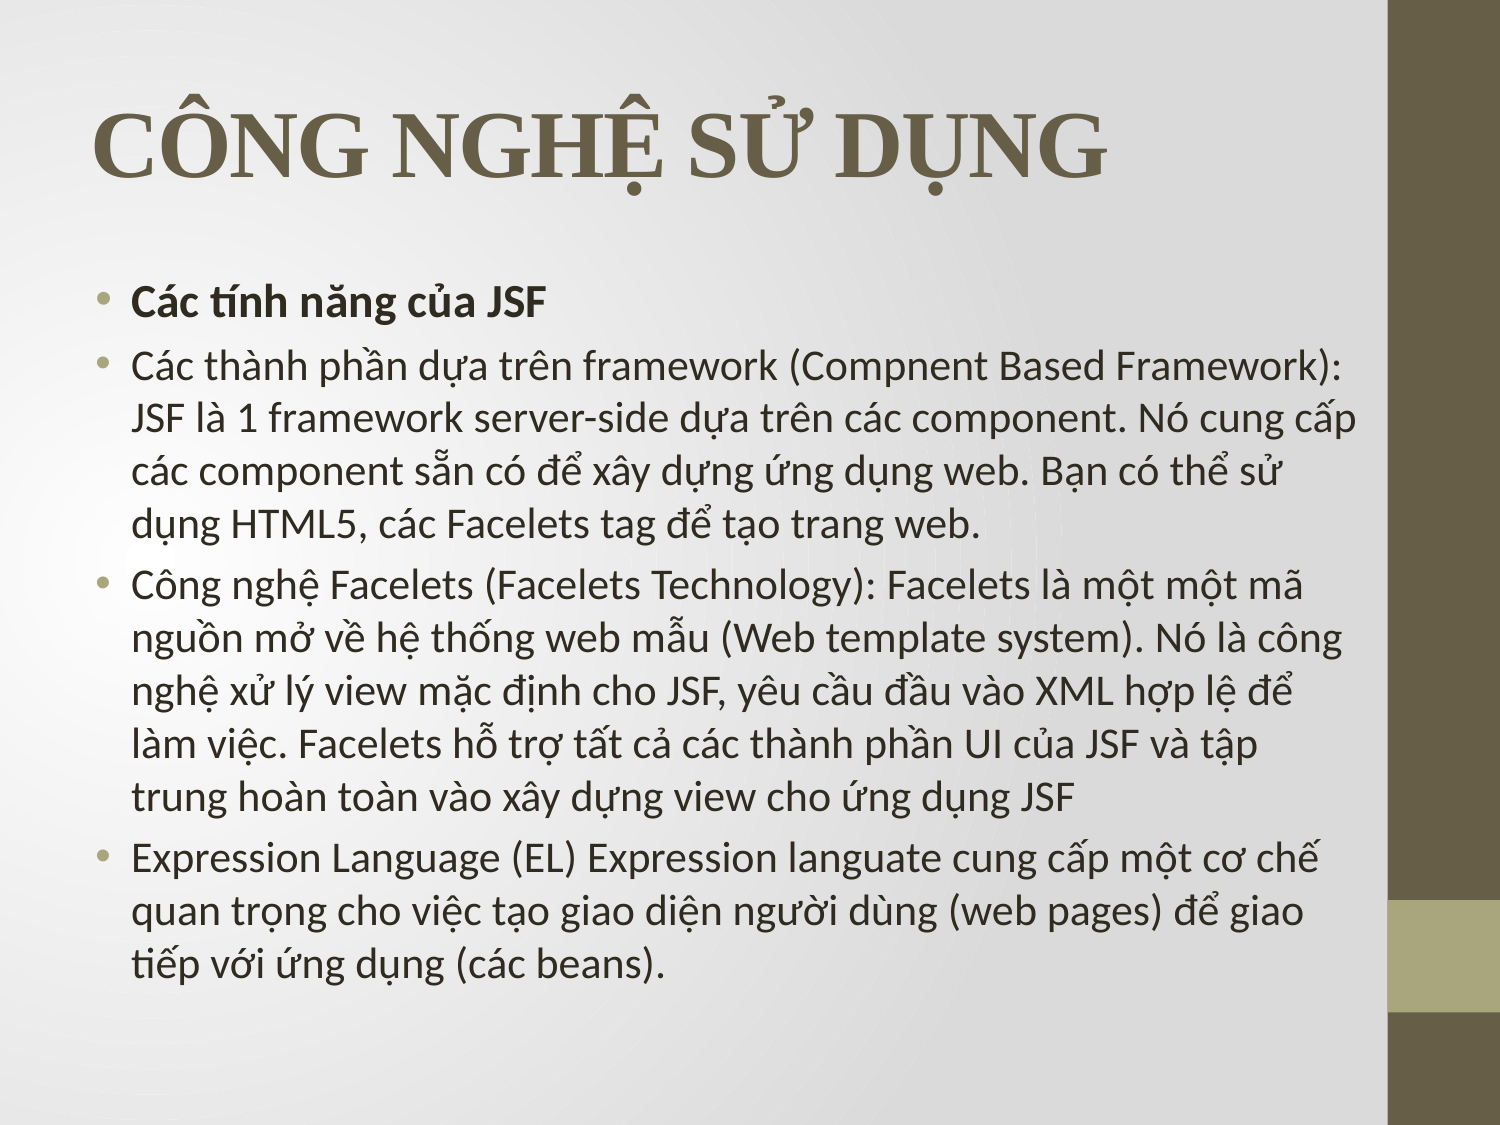

# CÔNG NGHỆ SỬ DỤNG
Các tính năng của JSF
Các thành phần dựa trên framework (Compnent Based Framework): JSF là 1 framework server-side dựa trên các component. Nó cung cấp các component sẵn có để xây dựng ứng dụng web. Bạn có thể sử dụng HTML5, các Facelets tag để tạo trang web.
Công nghệ Facelets (Facelets Technology): Facelets là một một mã nguồn mở về hệ thống web mẫu (Web template system). Nó là công nghệ xử lý view mặc định cho JSF, yêu cầu đầu vào XML hợp lệ để làm việc. Facelets hỗ trợ tất cả các thành phần UI của JSF và tập trung hoàn toàn vào xây dựng view cho ứng dụng JSF
Expression Language (EL) Expression languate cung cấp một cơ chế quan trọng cho việc tạo giao diện người dùng (web pages) để giao tiếp với ứng dụng (các beans).